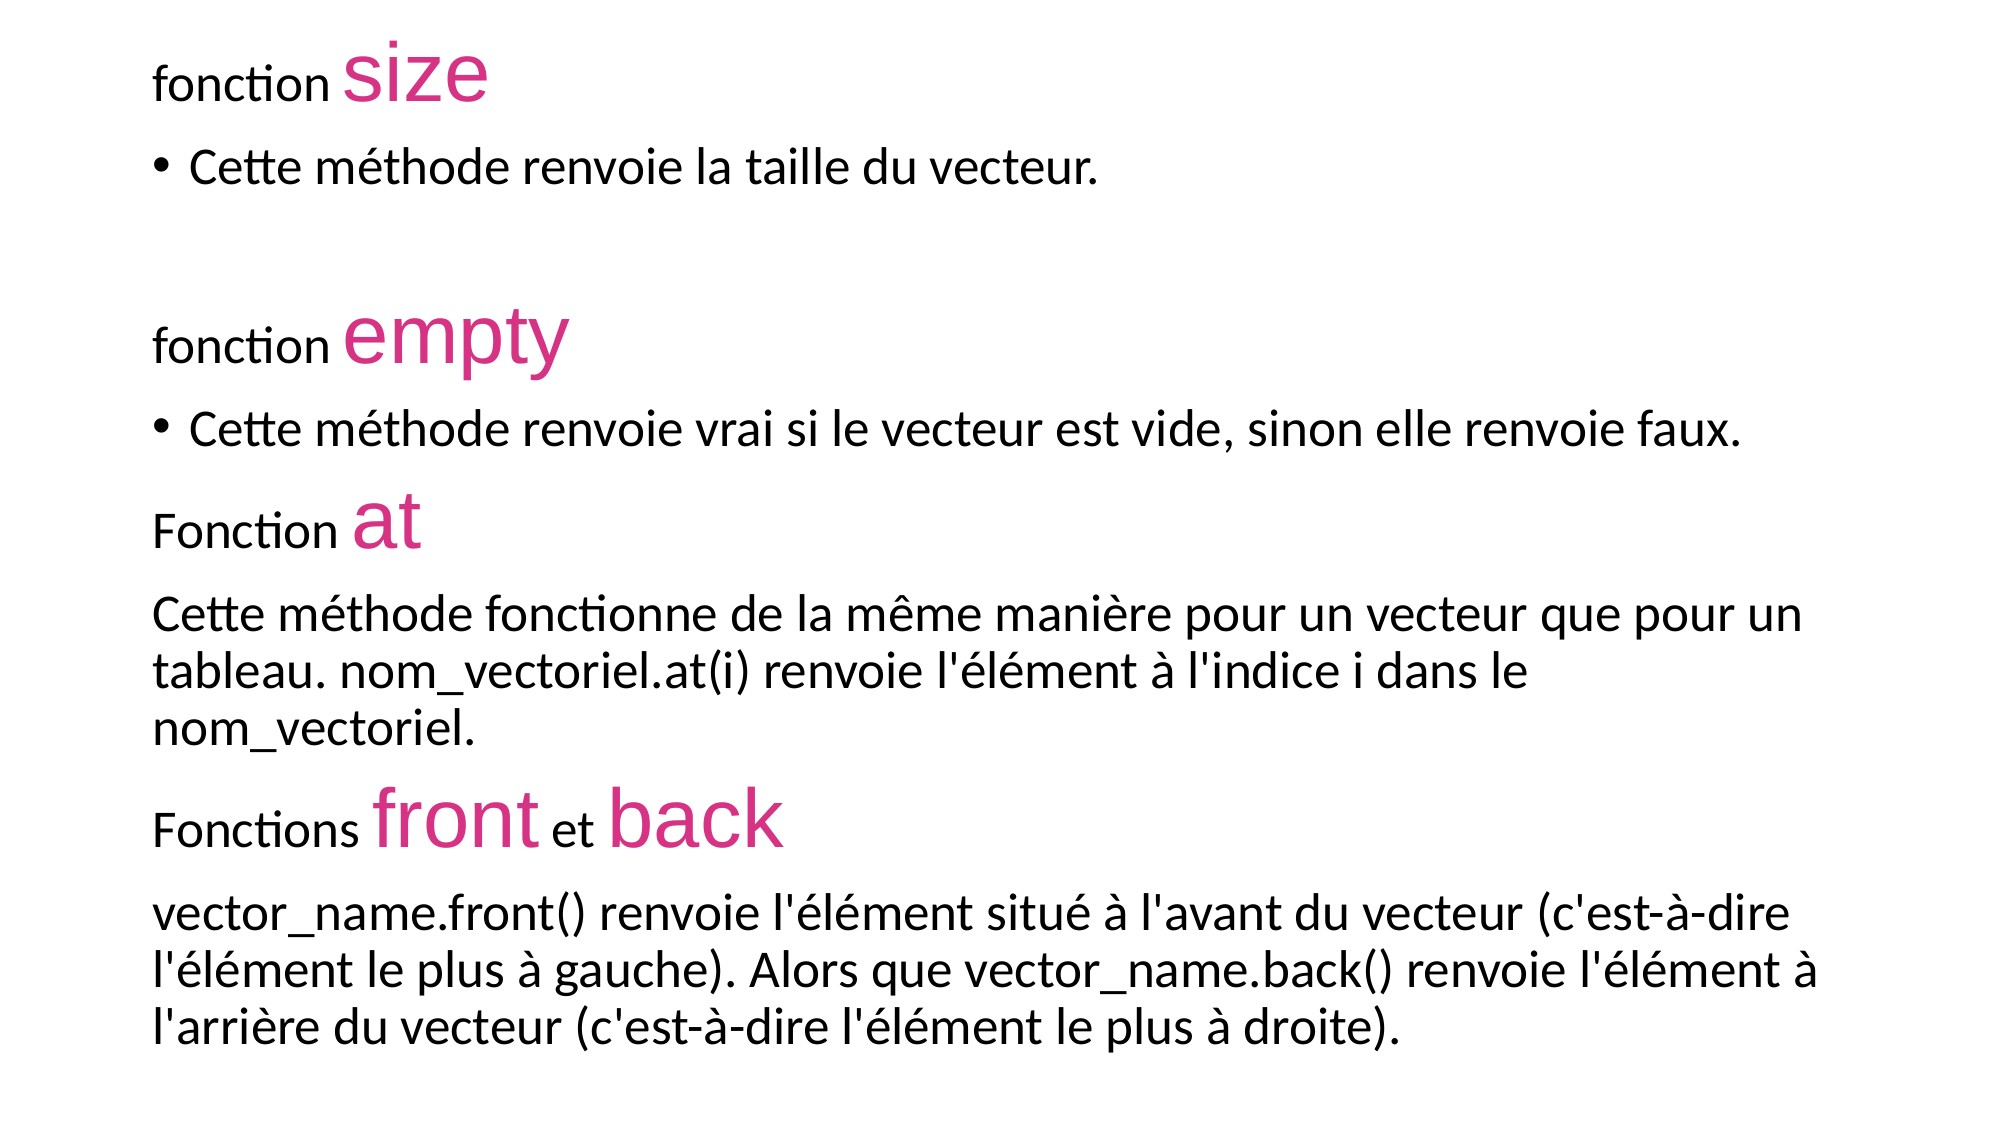

fonction size
Cette méthode renvoie la taille du vecteur.

fonction empty
Cette méthode renvoie vrai si le vecteur est vide, sinon elle renvoie faux.
Fonction at
Cette méthode fonctionne de la même manière pour un vecteur que pour un tableau. nom_vectoriel.at(i) renvoie l'élément à l'indice i dans le nom_vectoriel.
Fonctions front et back
vector_name.front() renvoie l'élément situé à l'avant du vecteur (c'est-à-dire l'élément le plus à gauche). Alors que vector_name.back() renvoie l'élément à l'arrière du vecteur (c'est-à-dire l'élément le plus à droite).